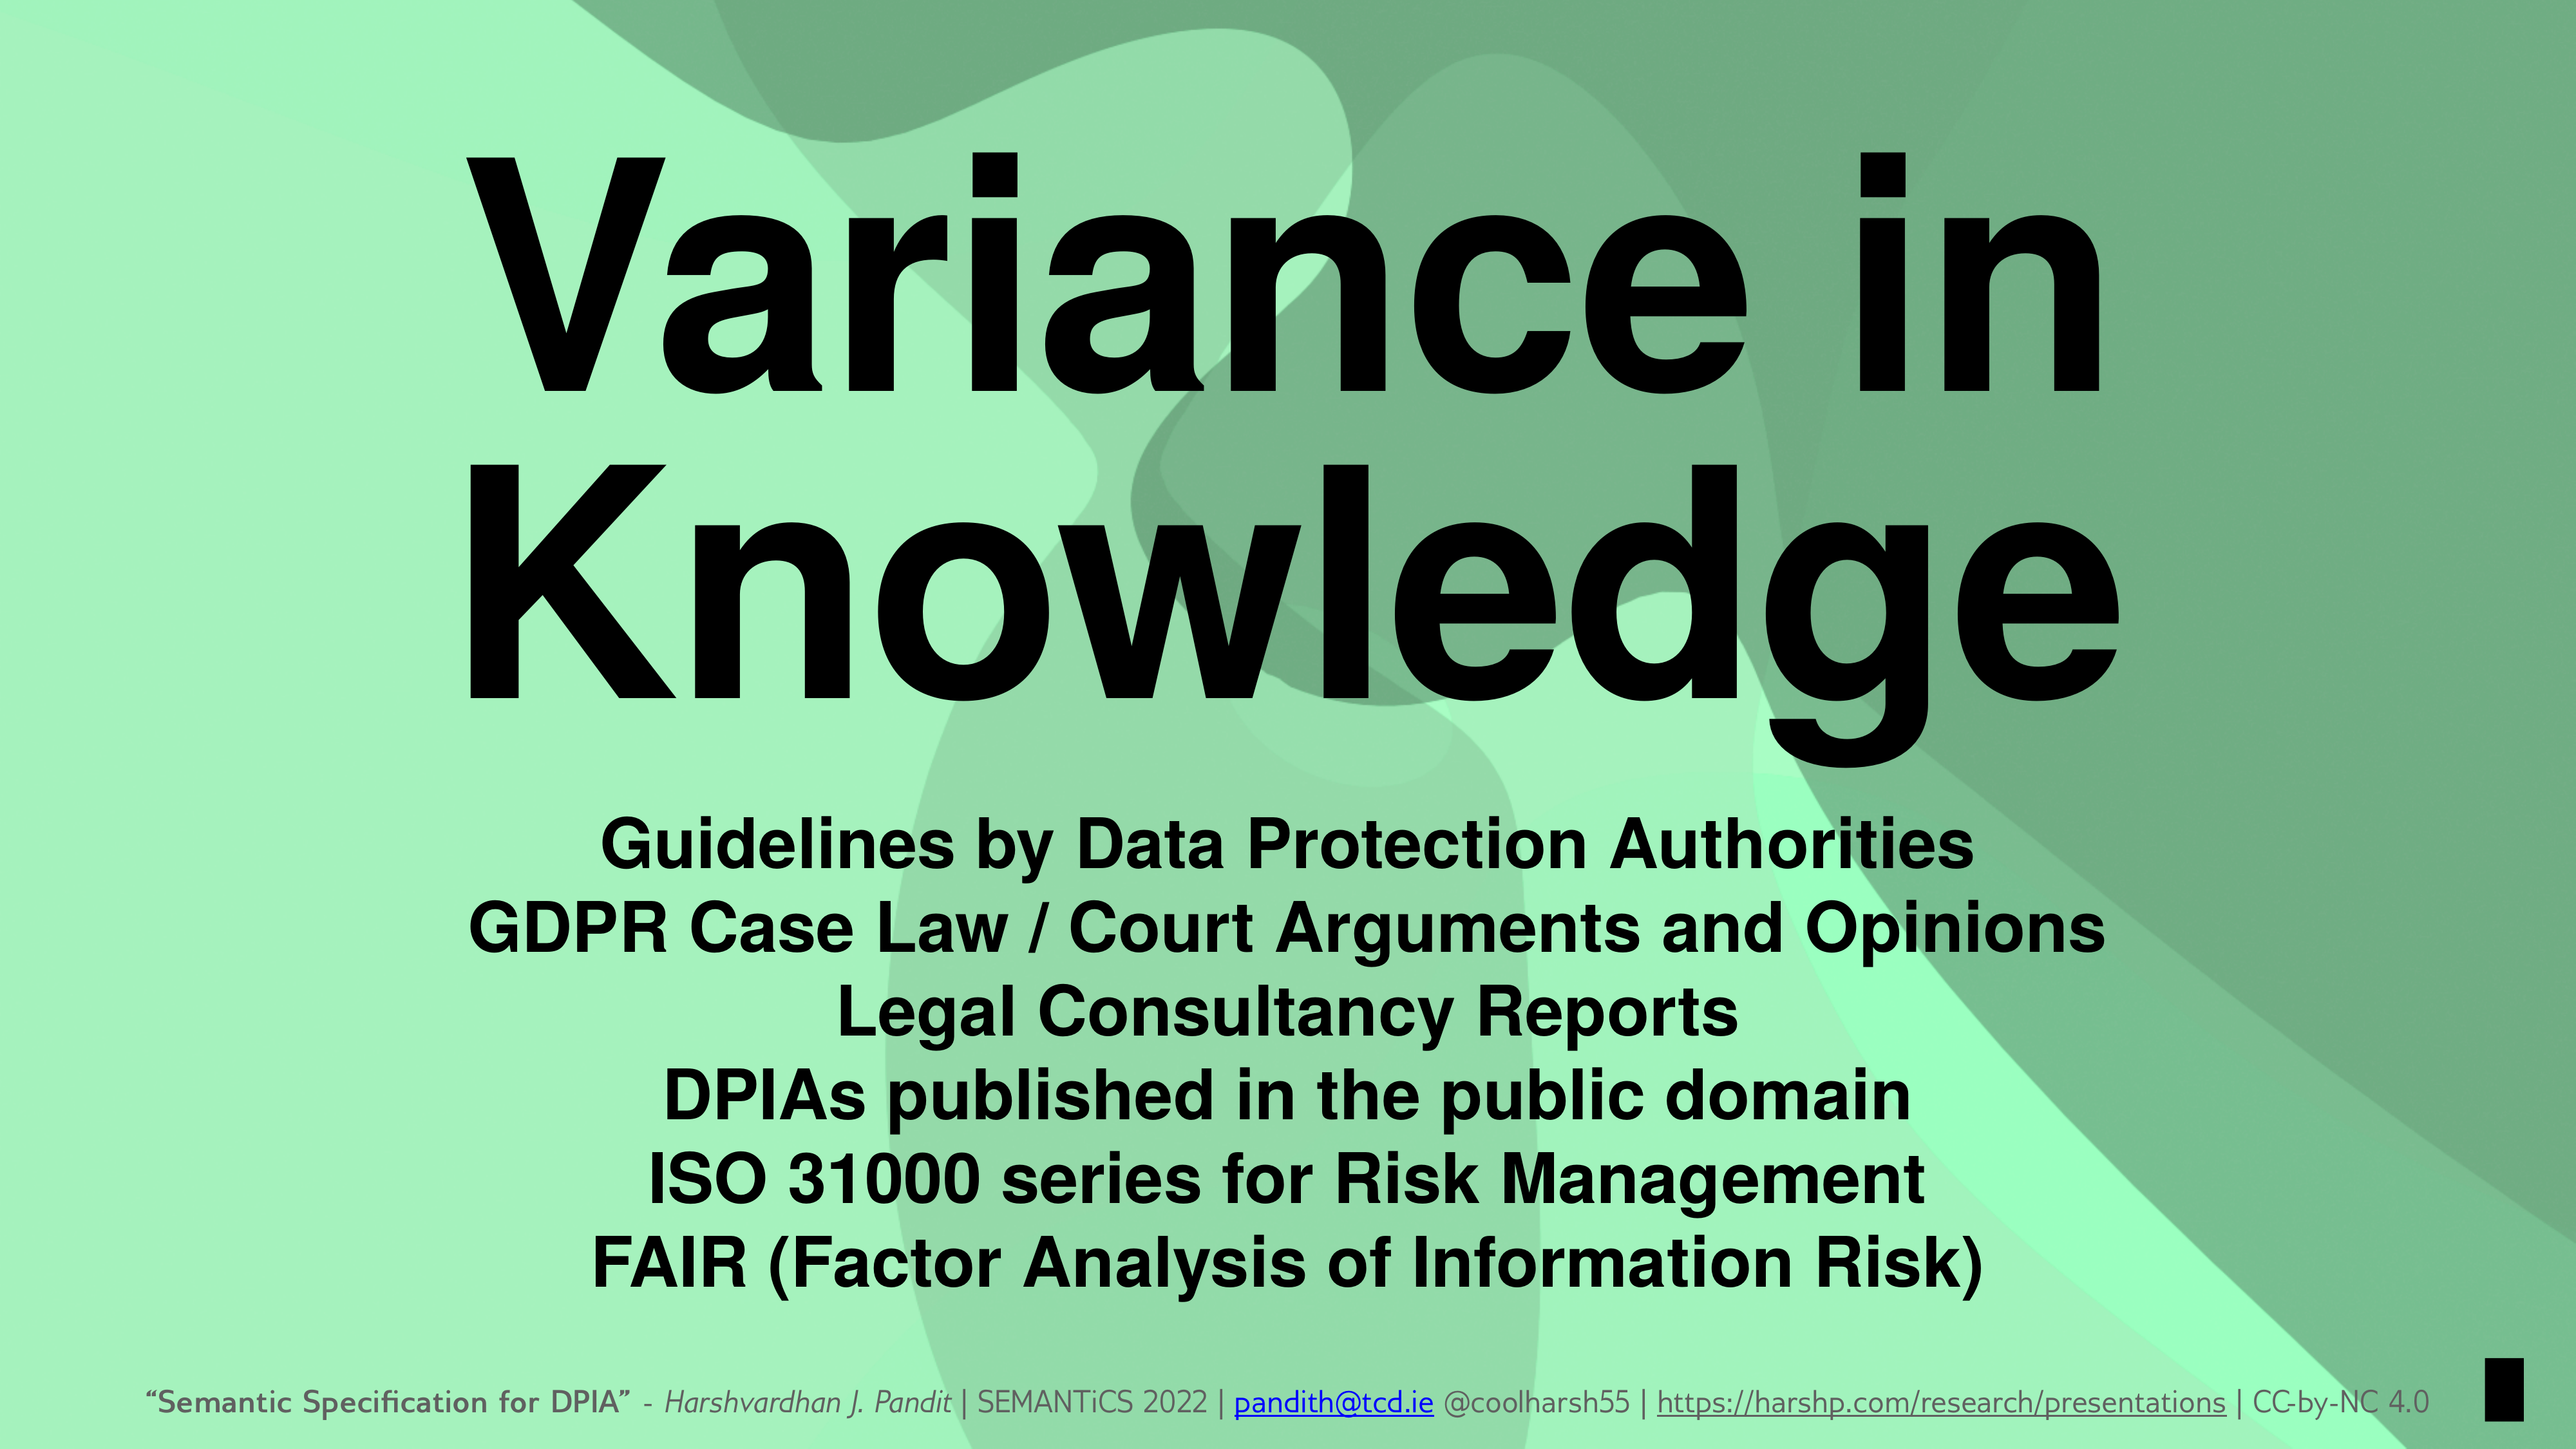

Variance in Knowledge
Guidelines by Data Protection Authorities
GDPR Case Law / Court Arguments and Opinions
Legal Consultancy Reports
DPIAs published in the public domain
ISO 31000 series for Risk Management
FAIR (Factor Analysis of Information Risk)
4